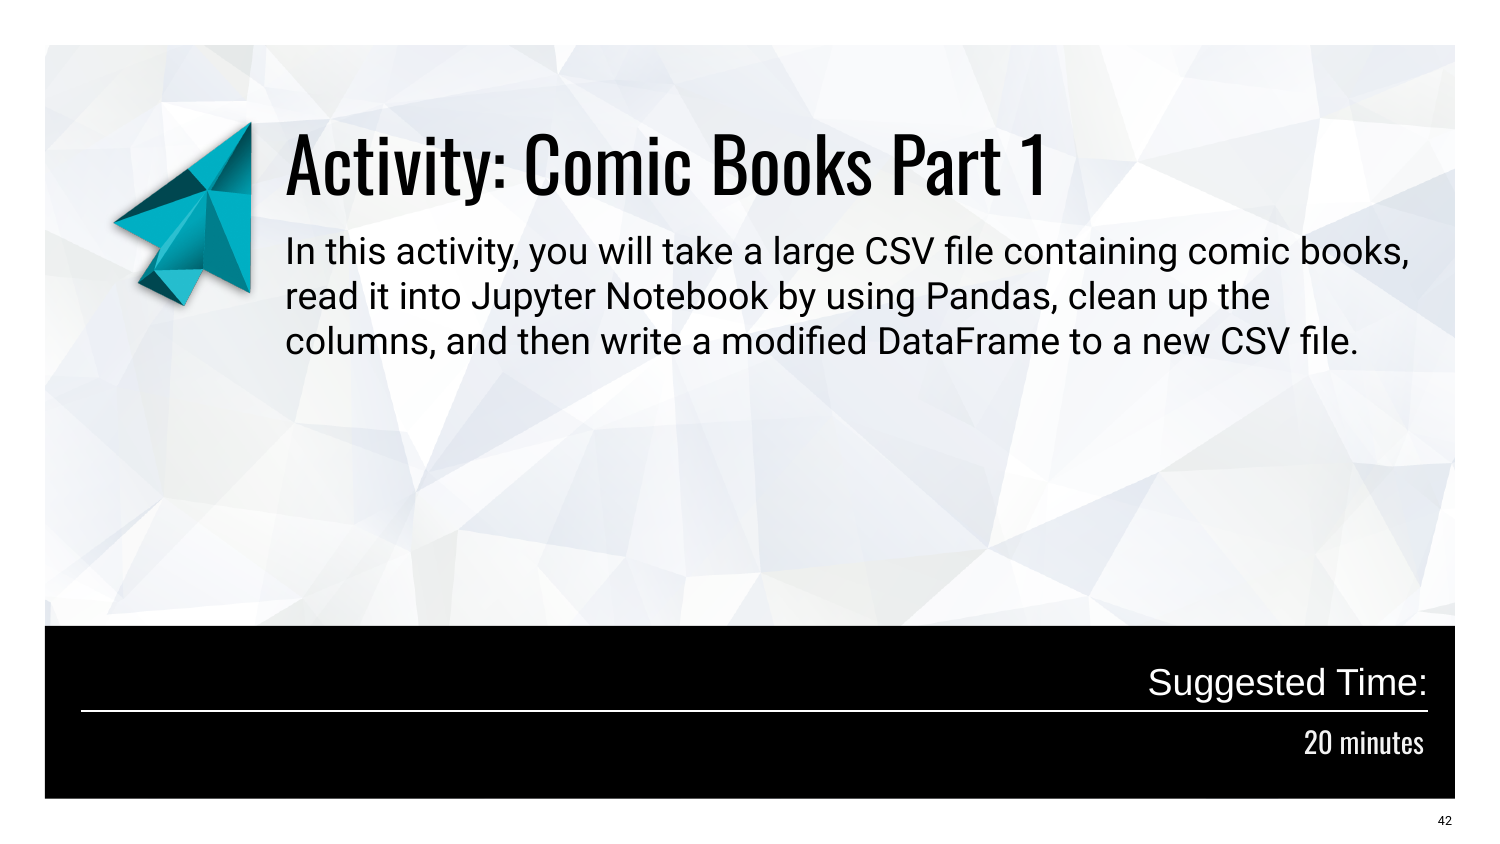

# Activity: Comic Books Part 1
In this activity, you will take a large CSV file containing comic books, read it into Jupyter Notebook by using Pandas, clean up the columns, and then write a modified DataFrame to a new CSV file.

20 minutes